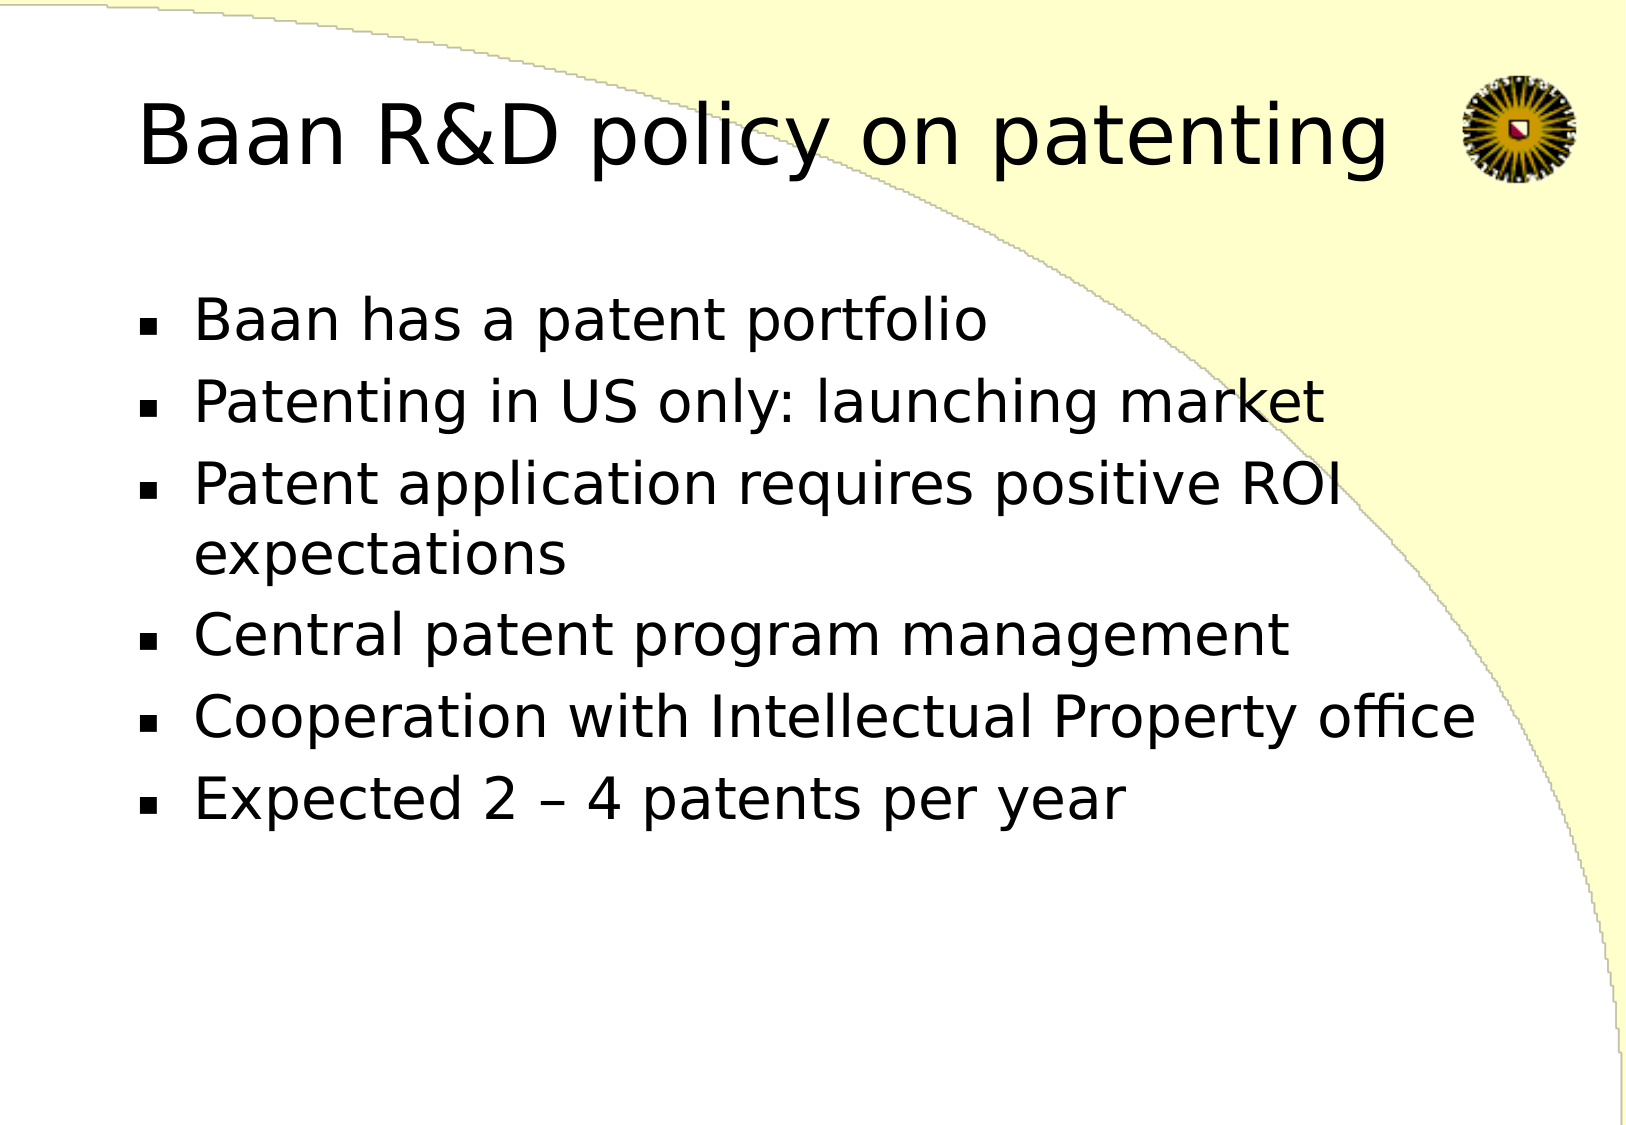

# Baan R&D policy on patenting
Baan has a patent portfolio
Patenting in US only: launching market
Patent application requires positive ROI expectations
Central patent program management
Cooperation with Intellectual Property office
Expected 2 – 4 patents per year